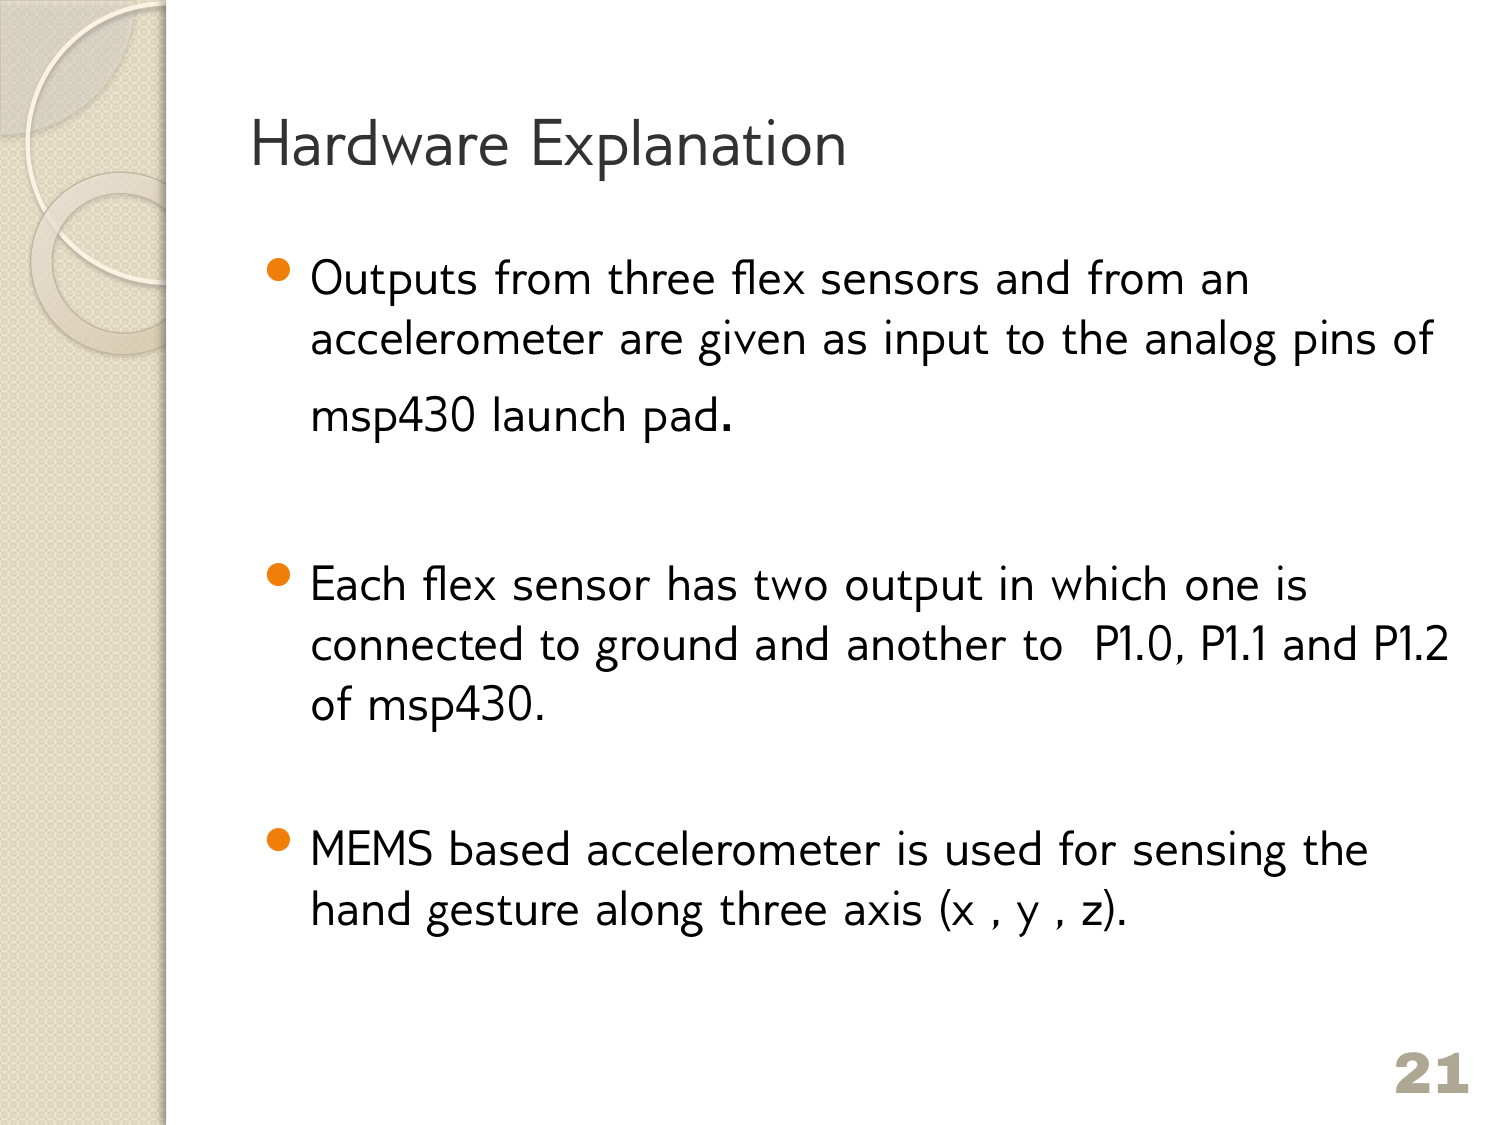

# Hardware Explanation
Outputs from three flex sensors and from an accelerometer are given as input to the analog pins of msp430 launch pad.

Each flex sensor has two output in which one is connected to ground and another to  P1.0, P1.1 and P1.2 of msp430.

MEMS based accelerometer is used for sensing the hand gesture along three axis (x , y , z).

21